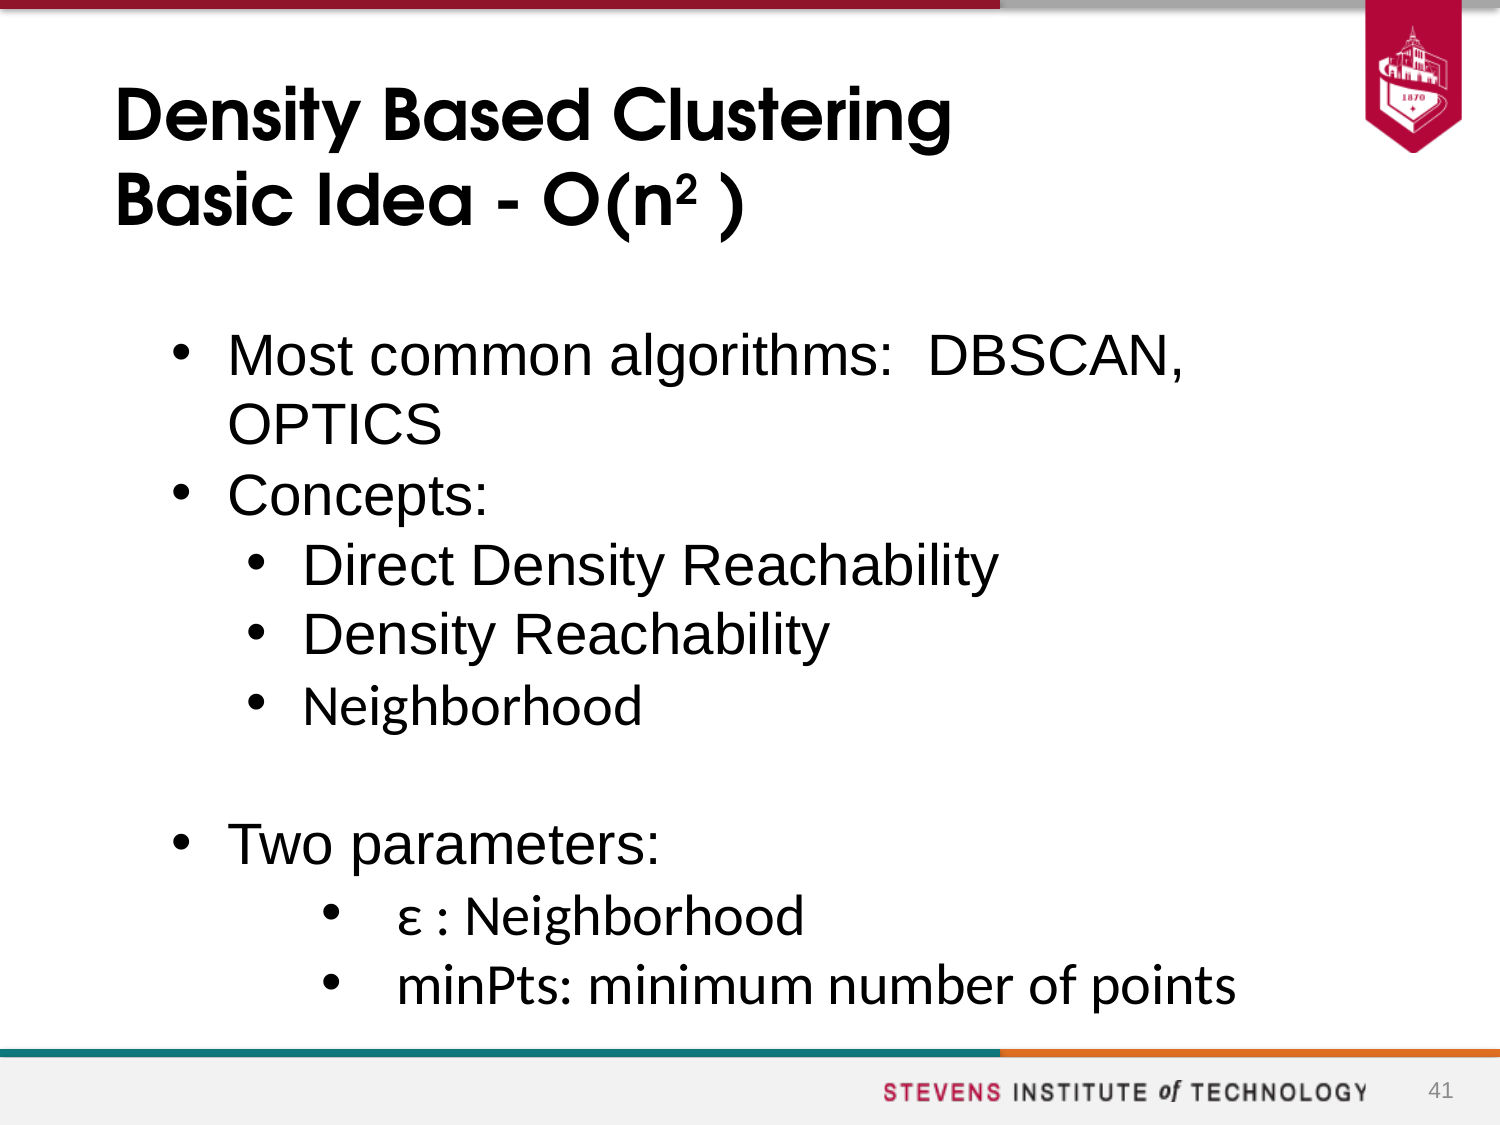

# Density Based Clustering Basic Idea - O(n2 )
Most common algorithms:  DBSCAN, OPTICS
Concepts:
Direct Density Reachability
Density Reachability
Neighborhood

Two parameters:
ε : Neighborhood
minPts: minimum number of points
41